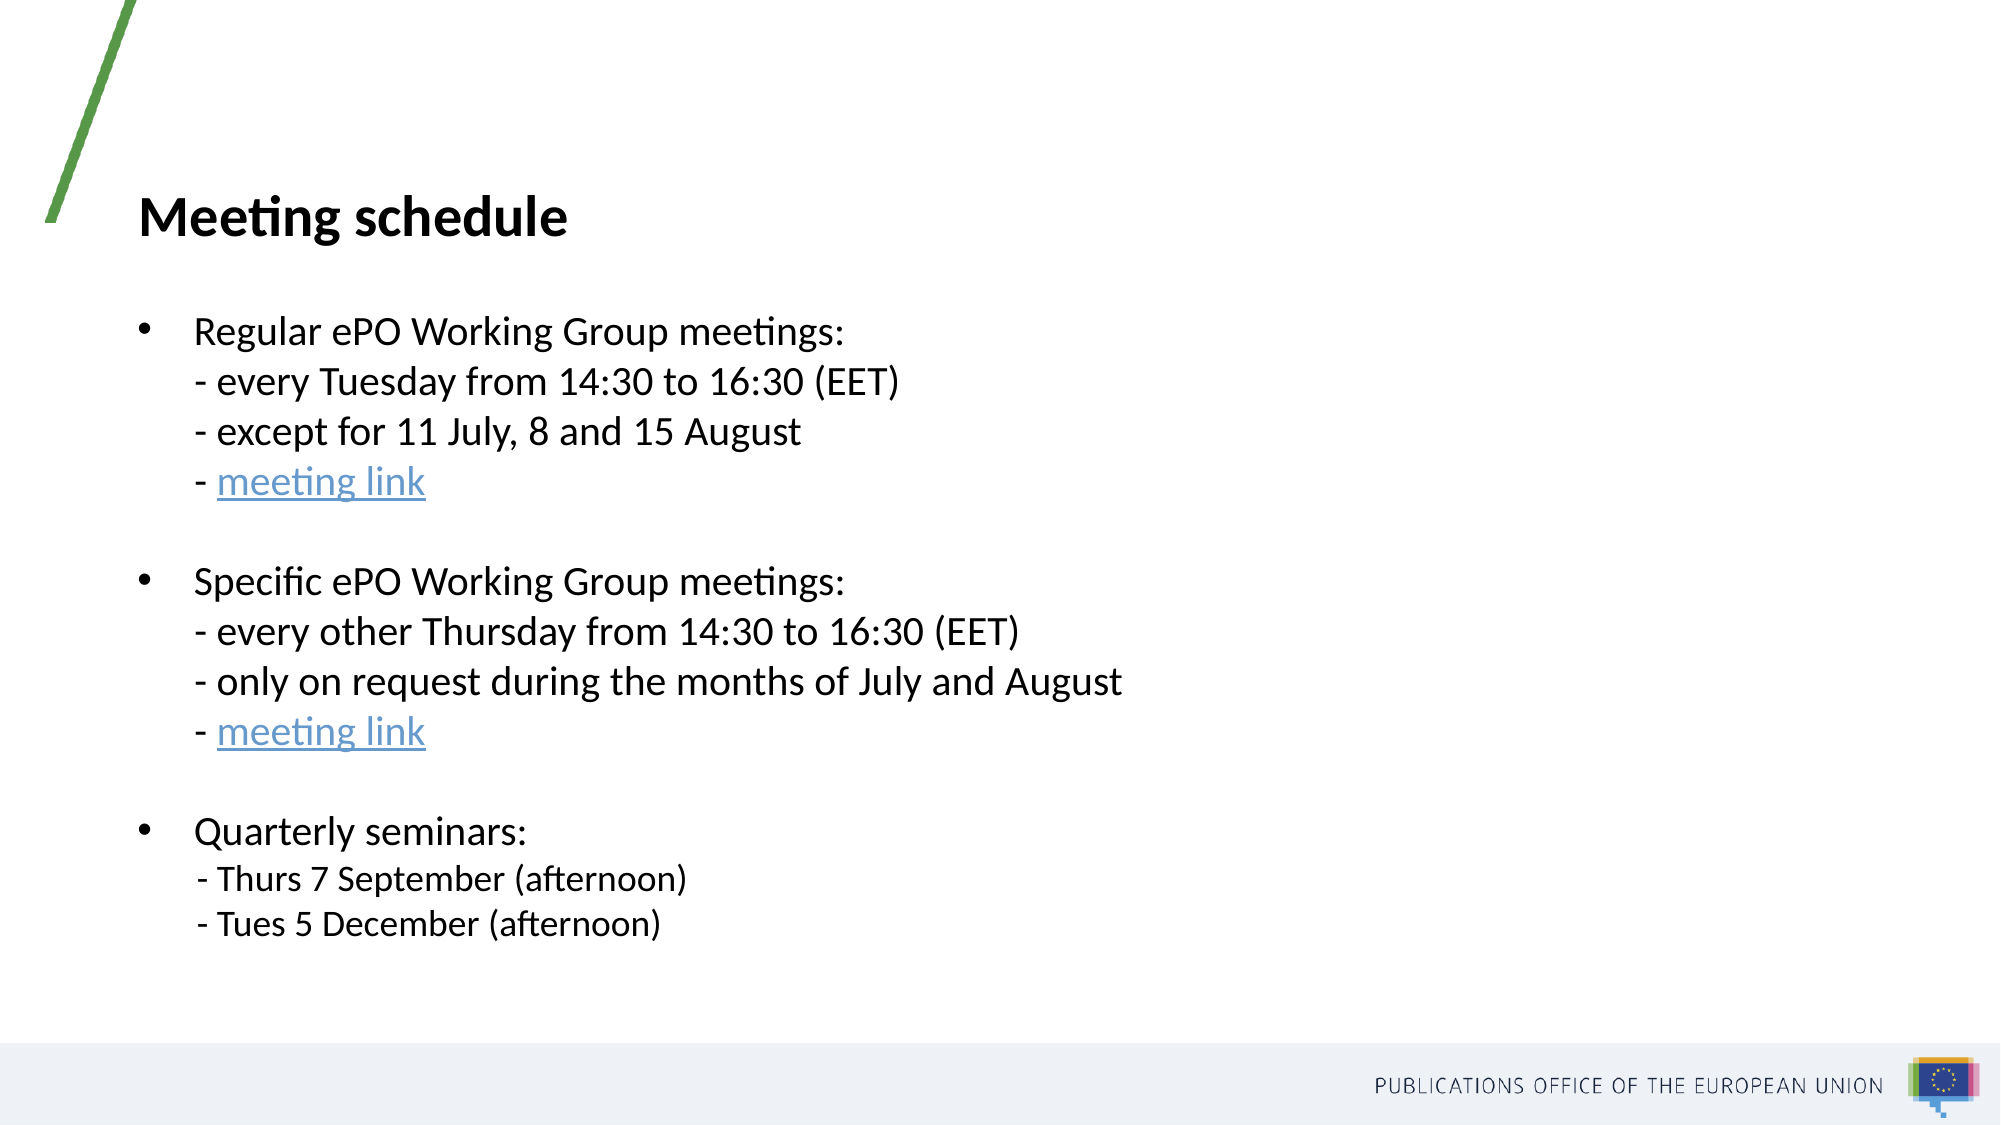

Meeting schedule
Regular ePO Working Group meetings:
      - every Tuesday from 14:30 to 16:30 (EET)
      - except for 11 July, 8 and 15 August
      - meeting link

Specific ePO Working Group meetings:
      - every other Thursday from 14:30 to 16:30 (EET)
      - only on request during the months of July and August
      - meeting link

Quarterly seminars:
       - Thurs 7 September (afternoon)
       - Tues 5 December (afternoon)